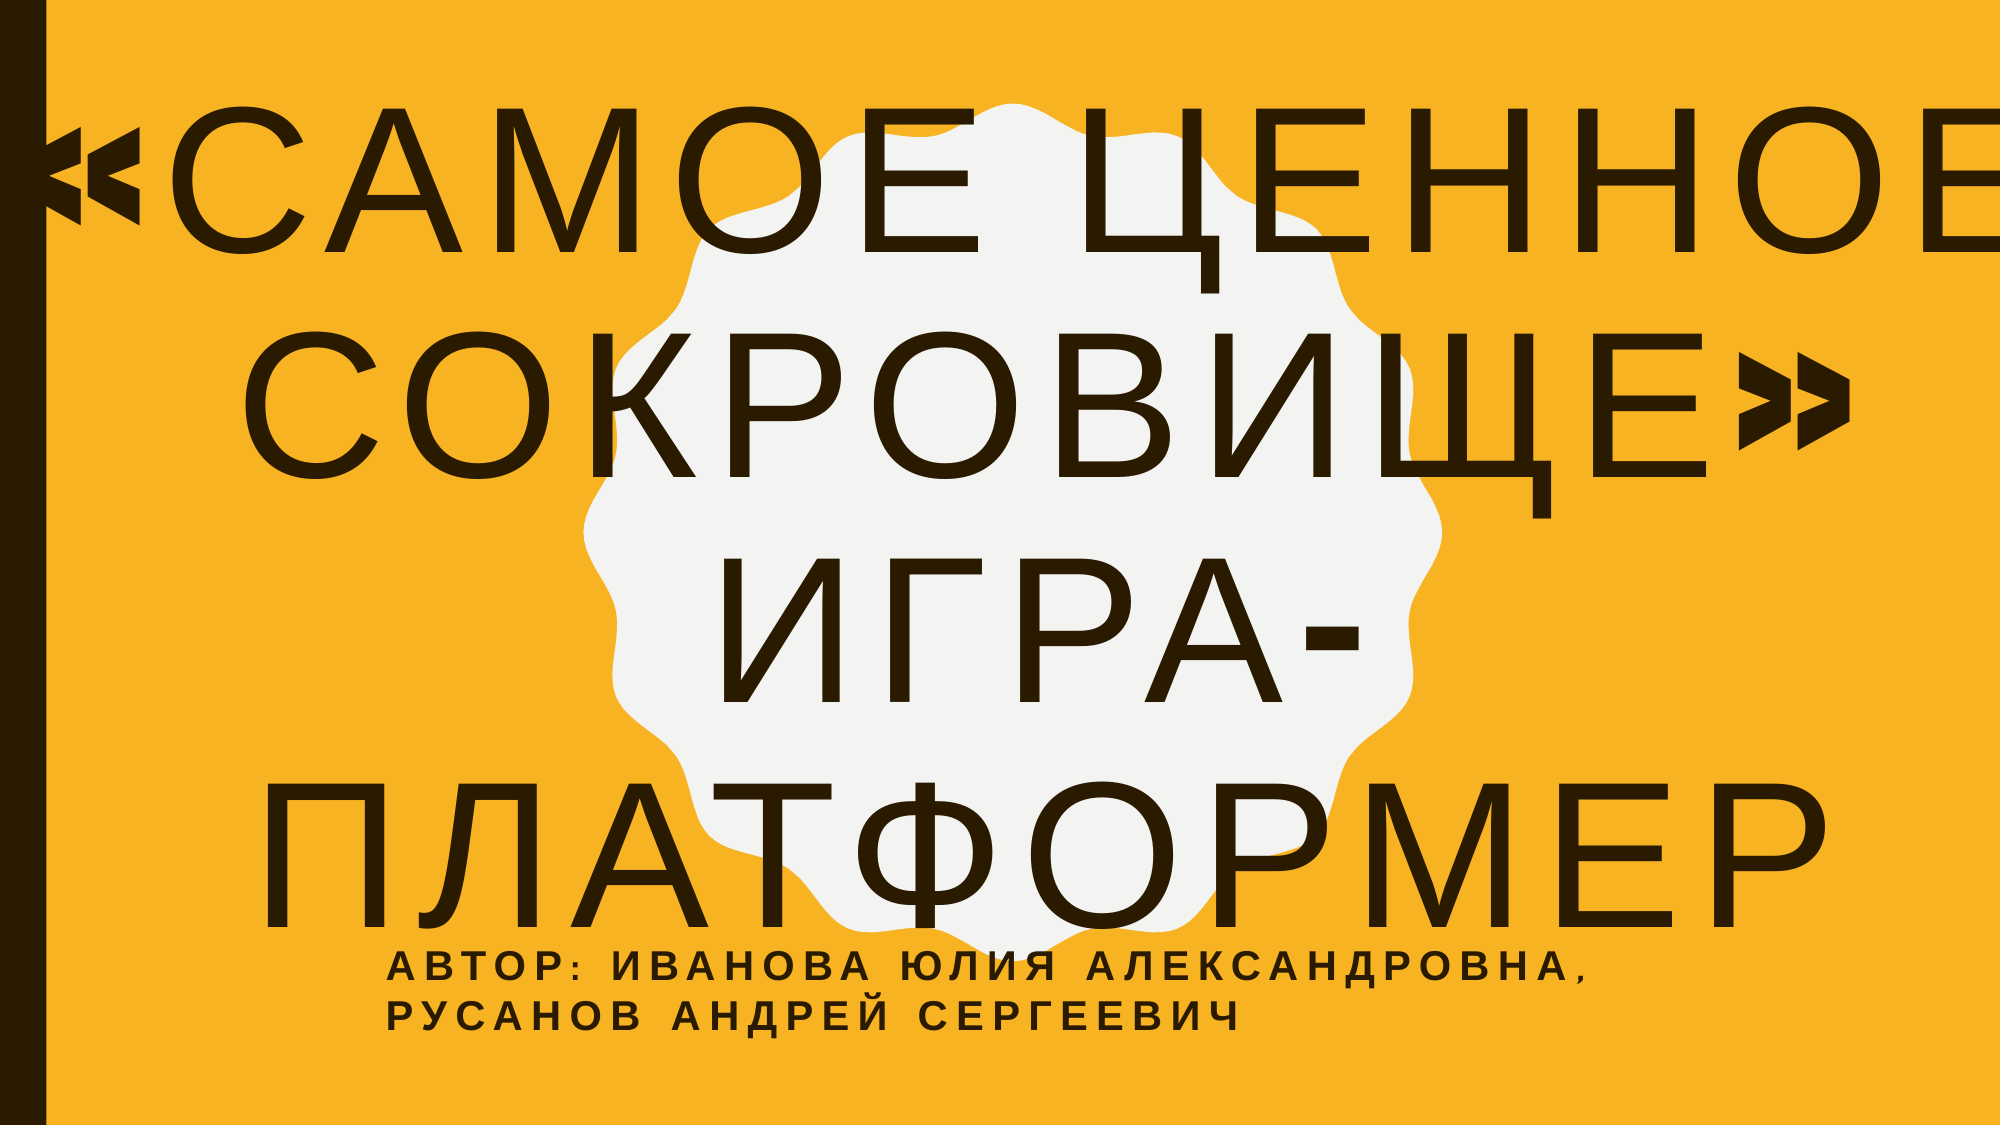

«Самое ценное сокровище»
игра-платформер
Автор: Иванова Юлия Александровна, Русанов Андрей Сергеевич